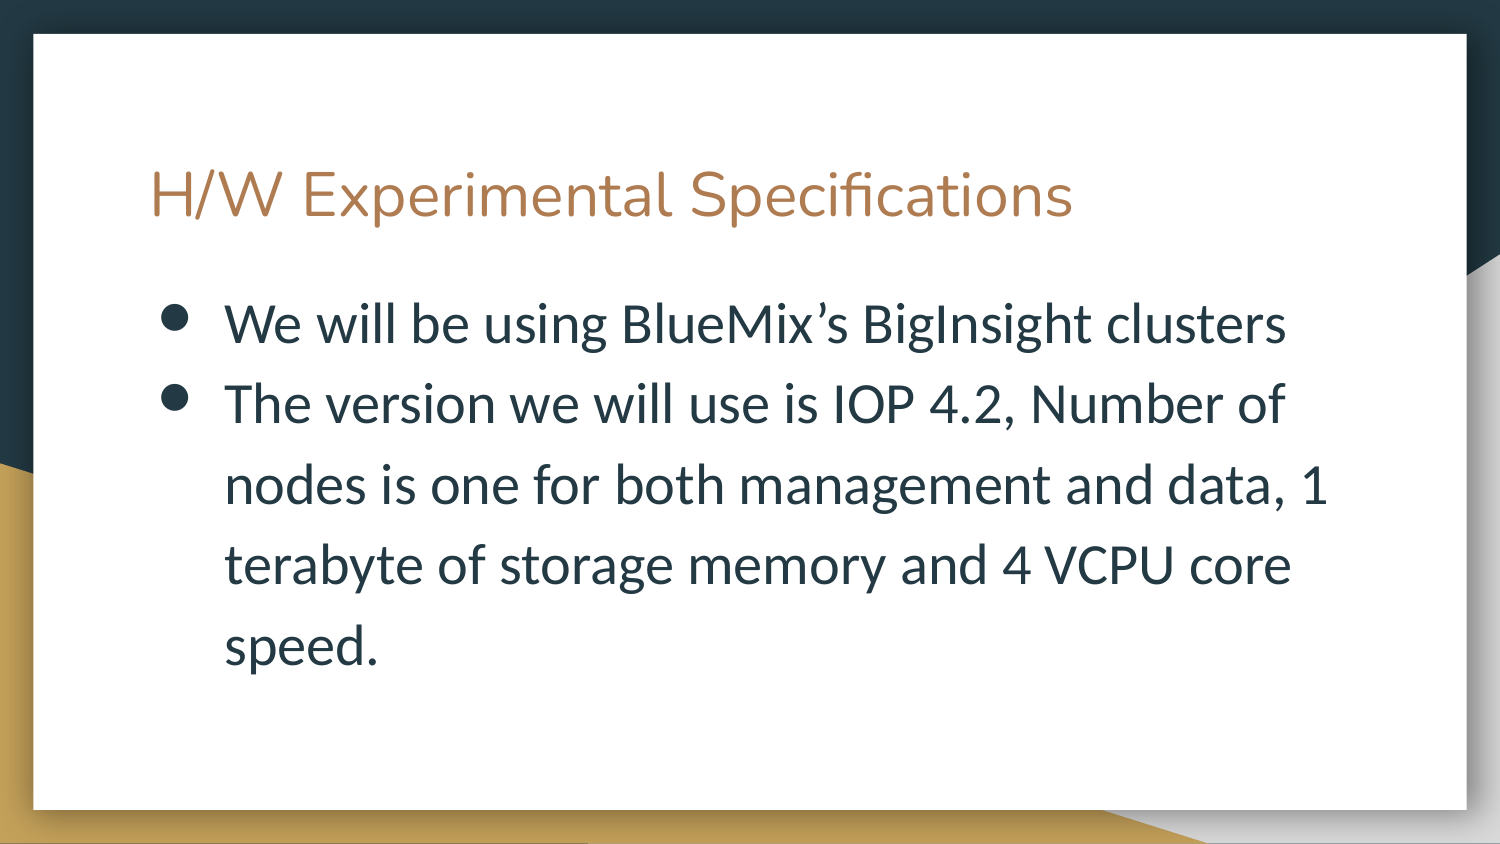

# H/W Experimental Specifications
We will be using BlueMix’s BigInsight clusters
The version we will use is IOP 4.2, Number of nodes is one for both management and data, 1 terabyte of storage memory and 4 VCPU core speed.